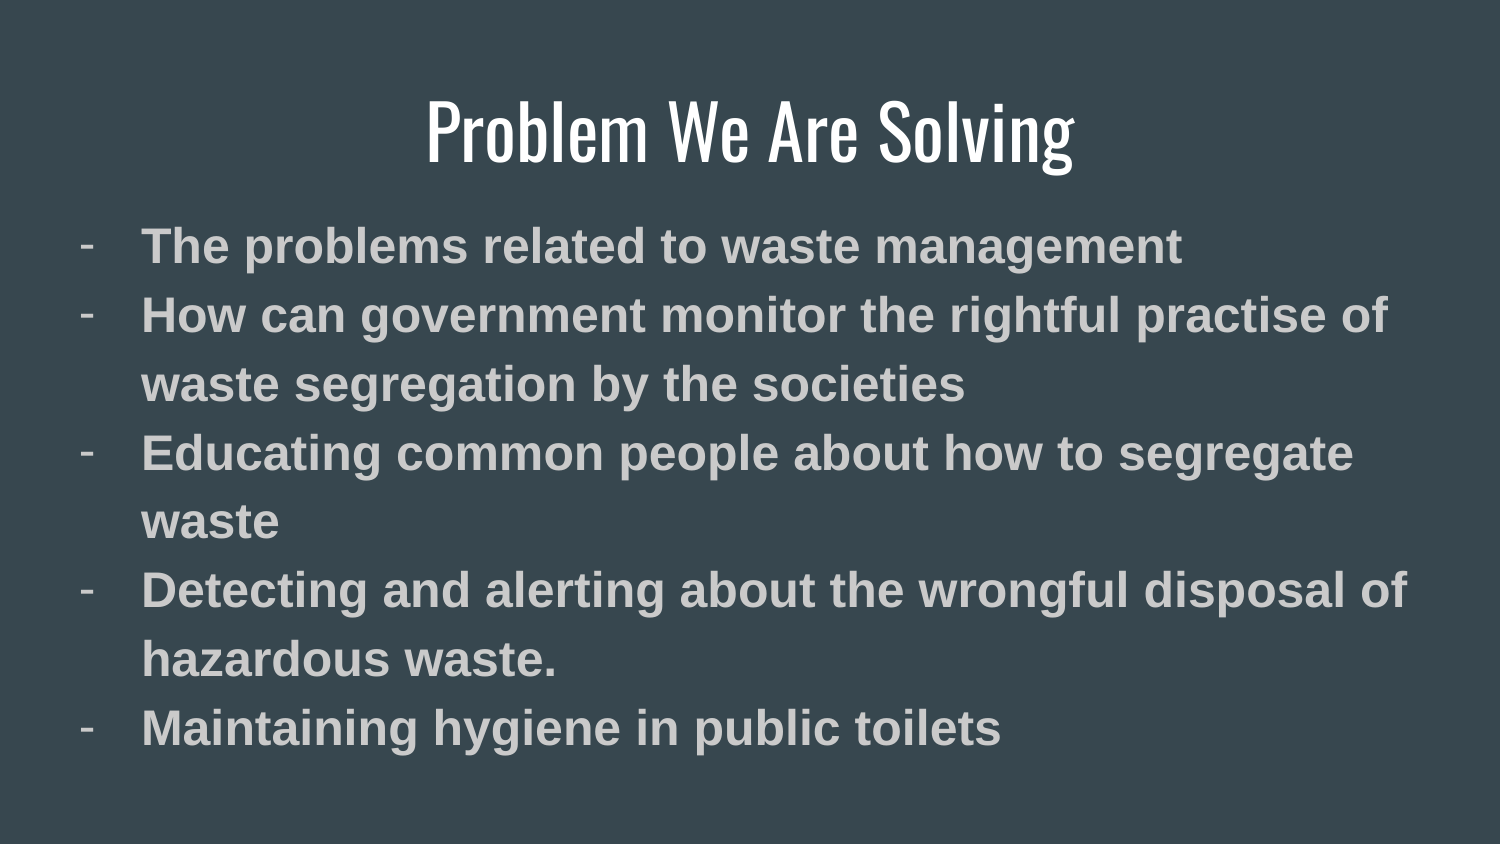

# Problem We Are Solving

The problems related to waste management
How can government monitor the rightful practise of waste segregation by the societies
Educating common people about how to segregate waste
Detecting and alerting about the wrongful disposal of hazardous waste.
Maintaining hygiene in public toilets